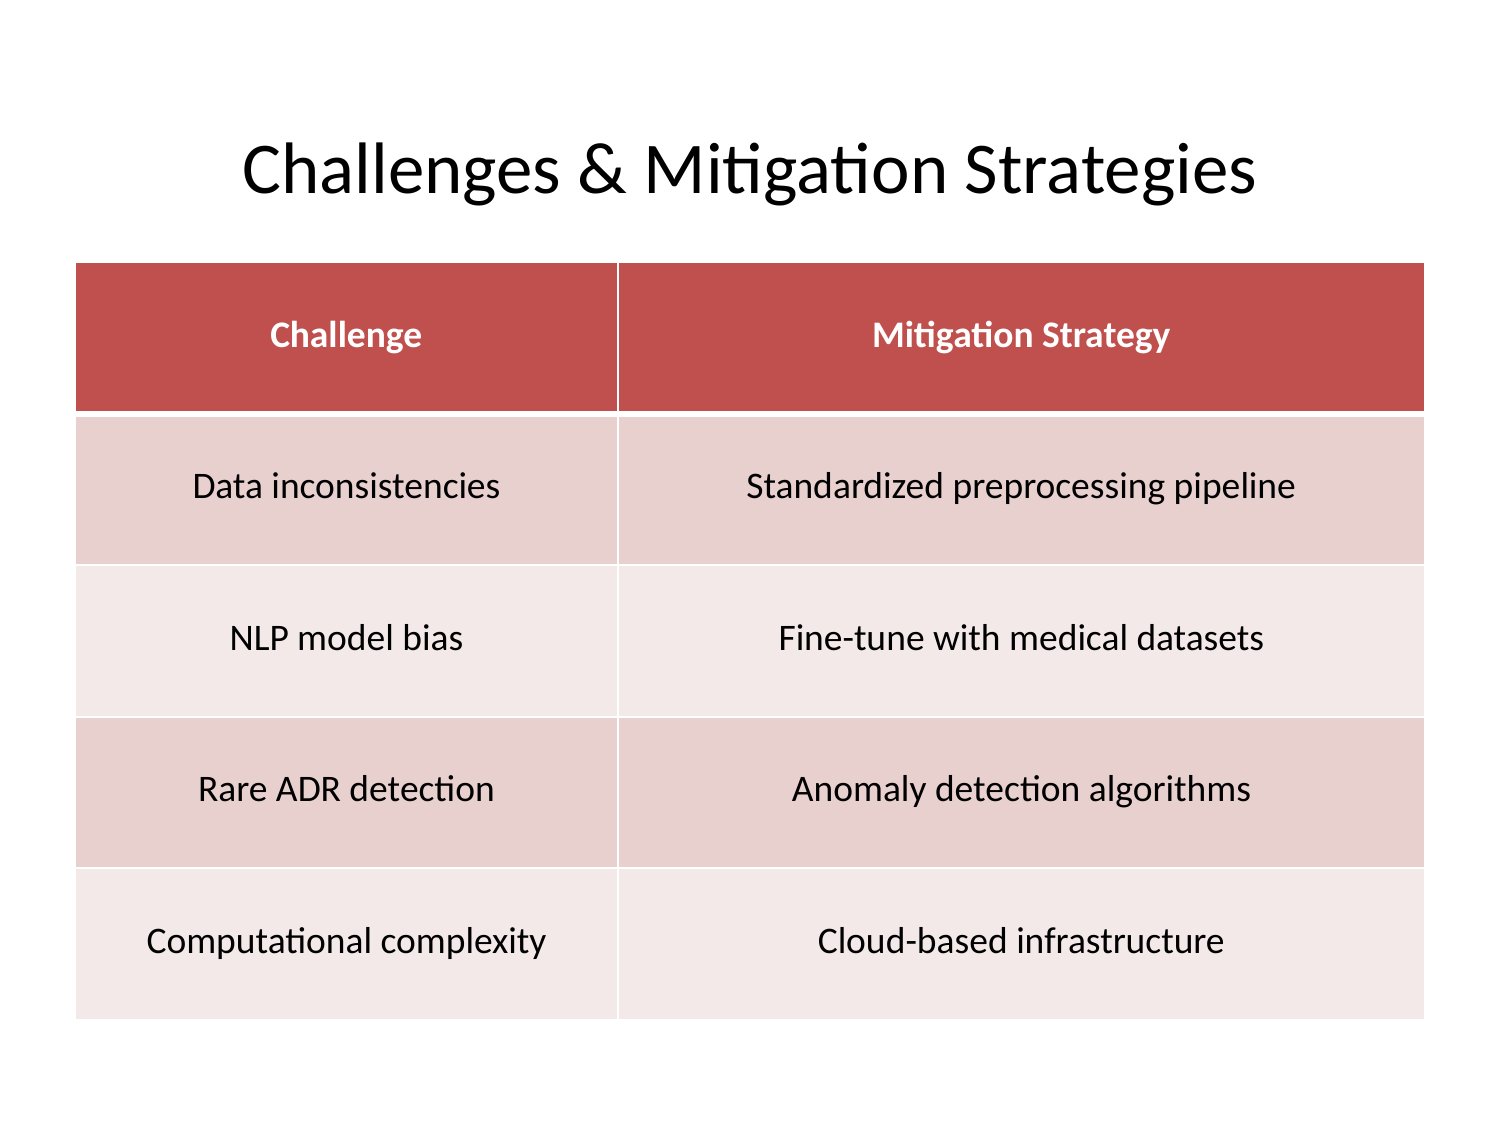

# Challenges & Mitigation Strategies
| Challenge | Mitigation Strategy |
| --- | --- |
| Data inconsistencies | Standardized preprocessing pipeline |
| NLP model bias | Fine-tune with medical datasets |
| Rare ADR detection | Anomaly detection algorithms |
| Computational complexity | Cloud-based infrastructure |